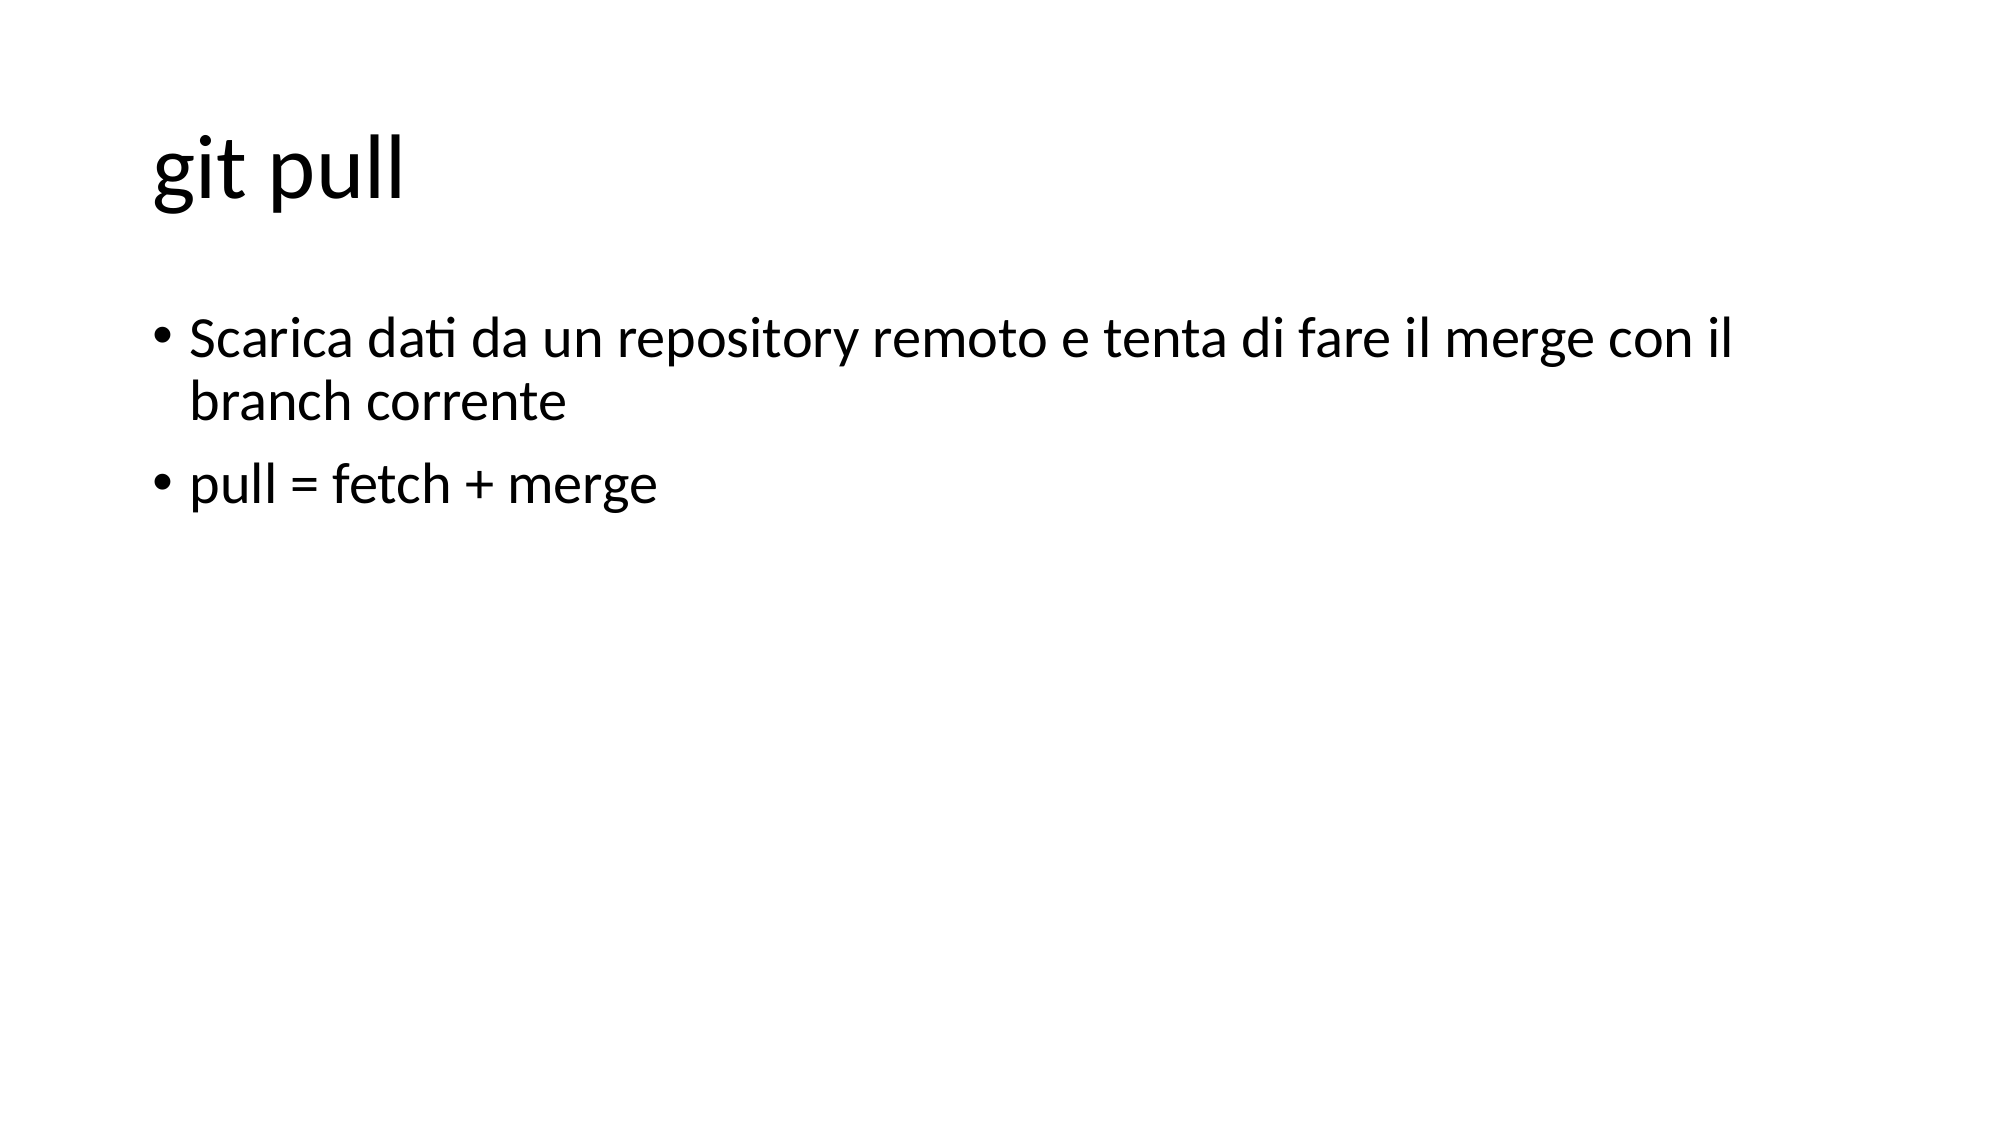

# git pull
Scarica dati da un repository remoto e tenta di fare il merge con il branch corrente
pull = fetch + merge